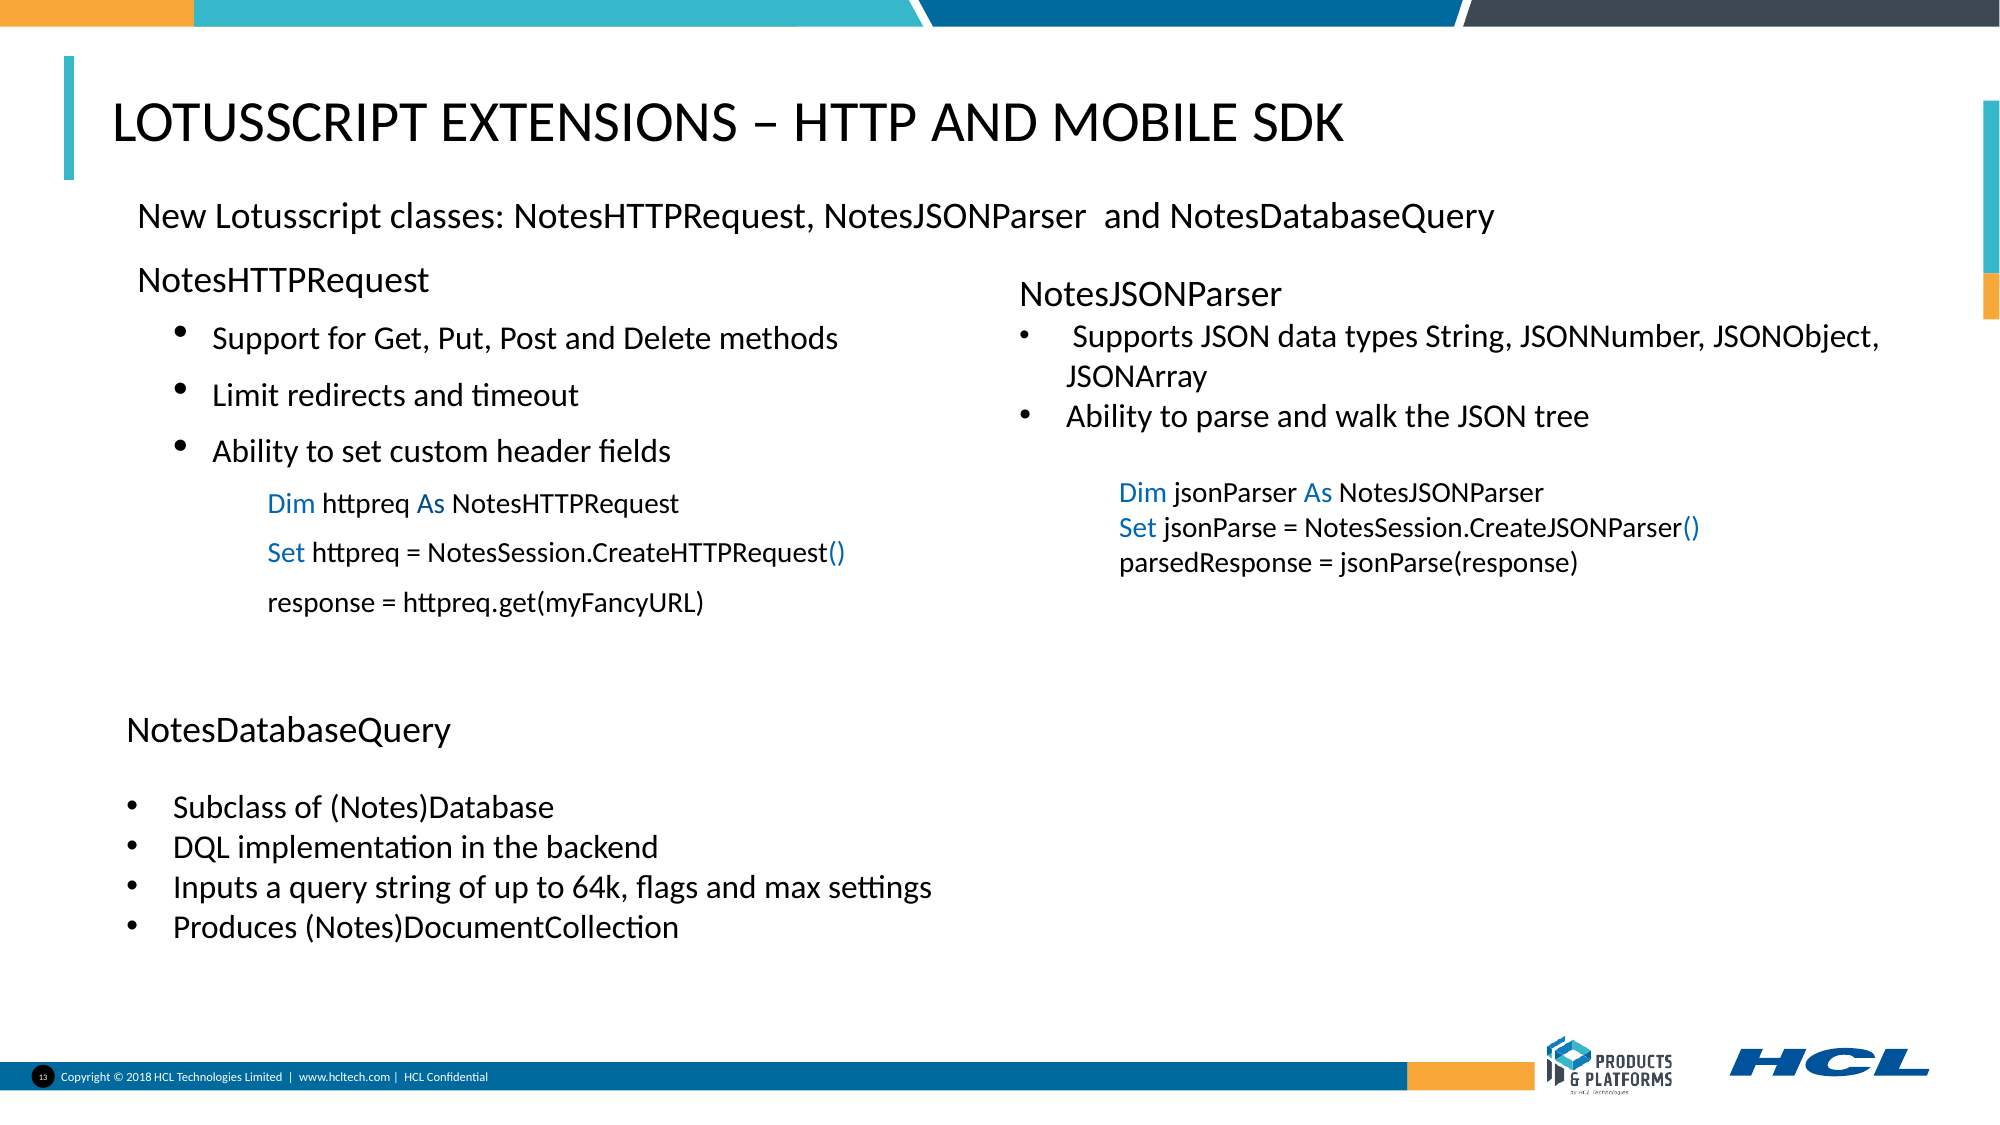

# LotusScript Extensions – HTTP and Mobile SDK
New Lotusscript classes: NotesHTTPRequest, NotesJSONParser  and NotesDatabaseQuery
NotesHTTPRequest
Support for Get, Put, Post and Delete methods
Limit redirects and timeout
Ability to set custom header fields
Dim httpreq As NotesHTTPRequest
Set httpreq = NotesSession.CreateHTTPRequest()
response = httpreq.get(myFancyURL)
NotesJSONParser​
 Supports JSON data types String, JSONNumber, JSONObject, JSONArray​
Ability to parse and walk the JSON tree

Dim jsonParser As NotesJSONParser​
Set jsonParse = NotesSession.CreateJSONParser()​
parsedResponse = jsonParse(response)​

NotesDatabaseQuery

Subclass of (Notes)Database
DQL implementation in the backend
Inputs a query string of up to 64k, flags and max settings
Produces (Notes)DocumentCollection